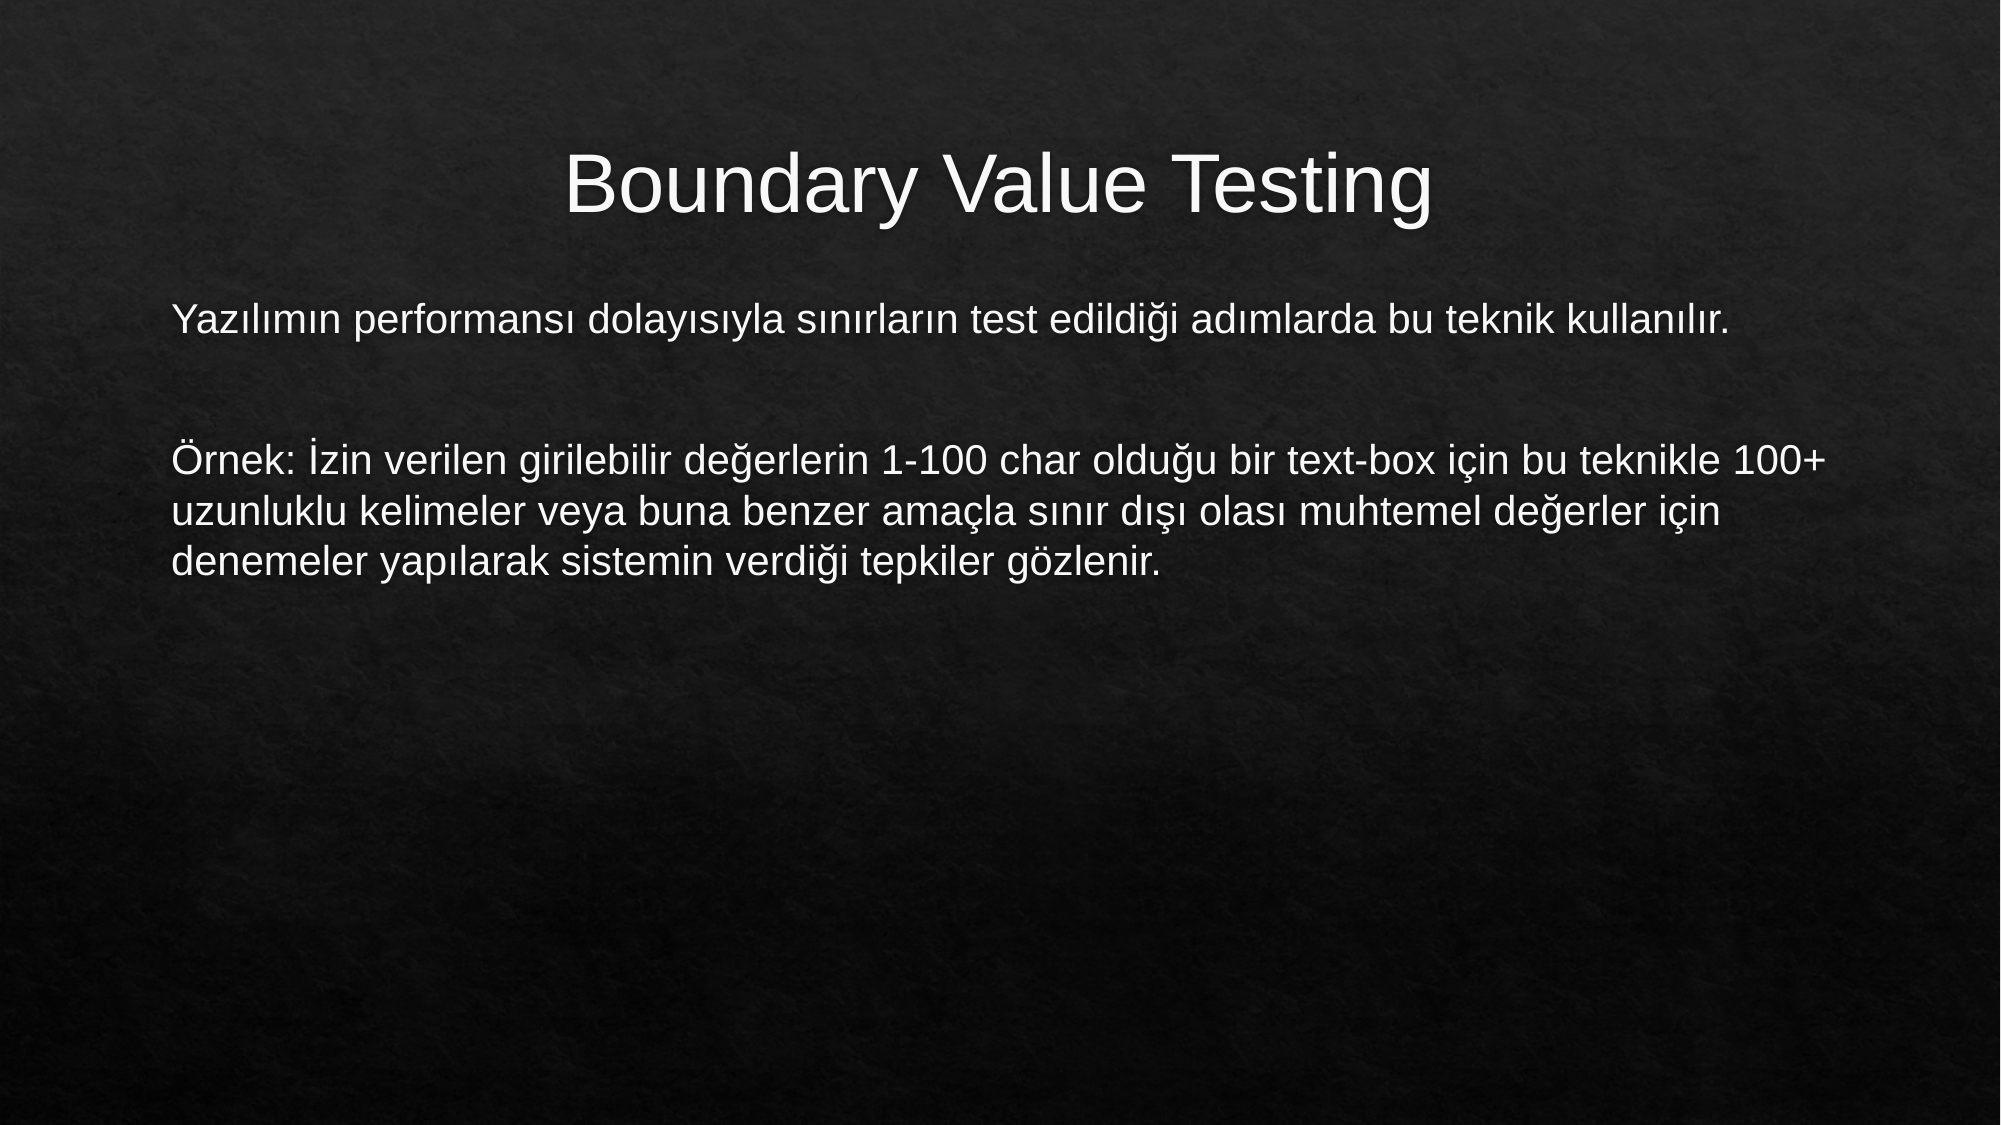

# Boundary Value Testing
Yazılımın performansı dolayısıyla sınırların test edildiği adımlarda bu teknik kullanılır.

Örnek: İzin verilen girilebilir değerlerin 1-100 char olduğu bir text-box için bu teknikle 100+ uzunluklu kelimeler veya buna benzer amaçla sınır dışı olası muhtemel değerler için denemeler yapılarak sistemin verdiği tepkiler gözlenir.